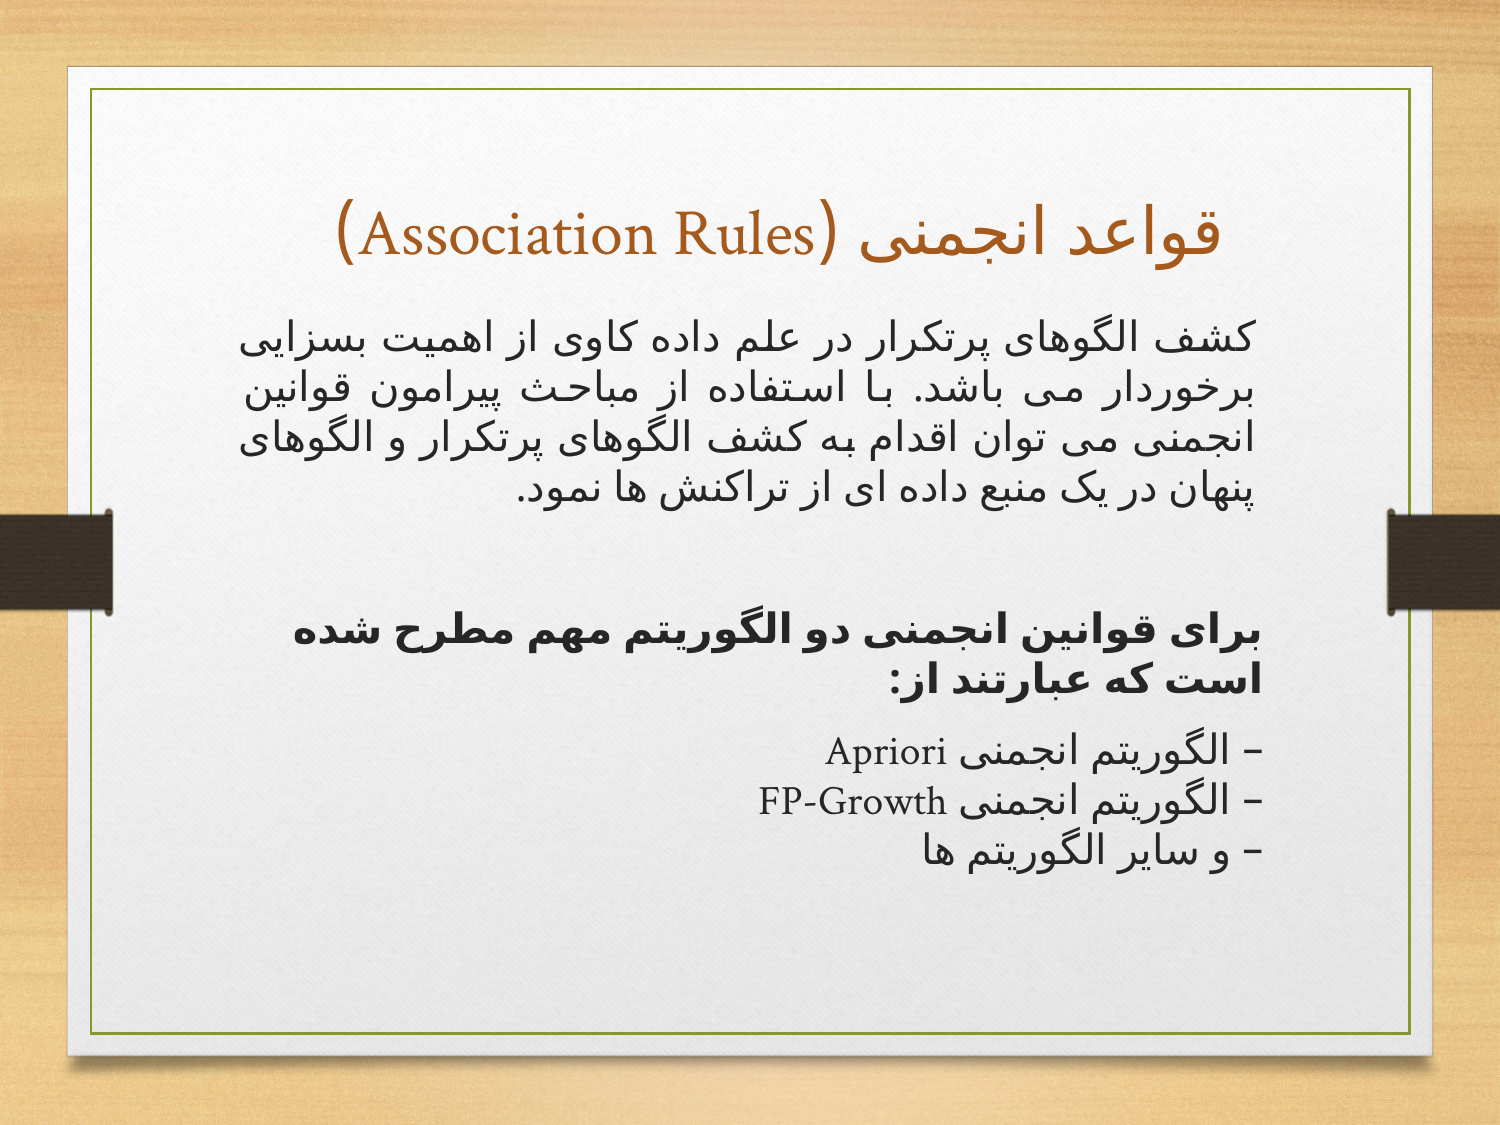

# قواعد انجمنی (Association Rules)
کشف الگوهای پرتکرار در علم داده کاوی از اهمیت بسزایی برخوردار می باشد. با استفاده از مباحث پیرامون قوانین انجمنی می توان اقدام به کشف الگوهای پرتکرار و الگوهای پنهان در یک منبع داده ای از تراکنش ها نمود.

برای قوانین انجمنی دو الگوریتم مهم مطرح شده است که عبارتند از:
– الگوریتم انجمنی Apriori
– الگوریتم انجمنی FP-Growth
– و سایر الگوریتم ها